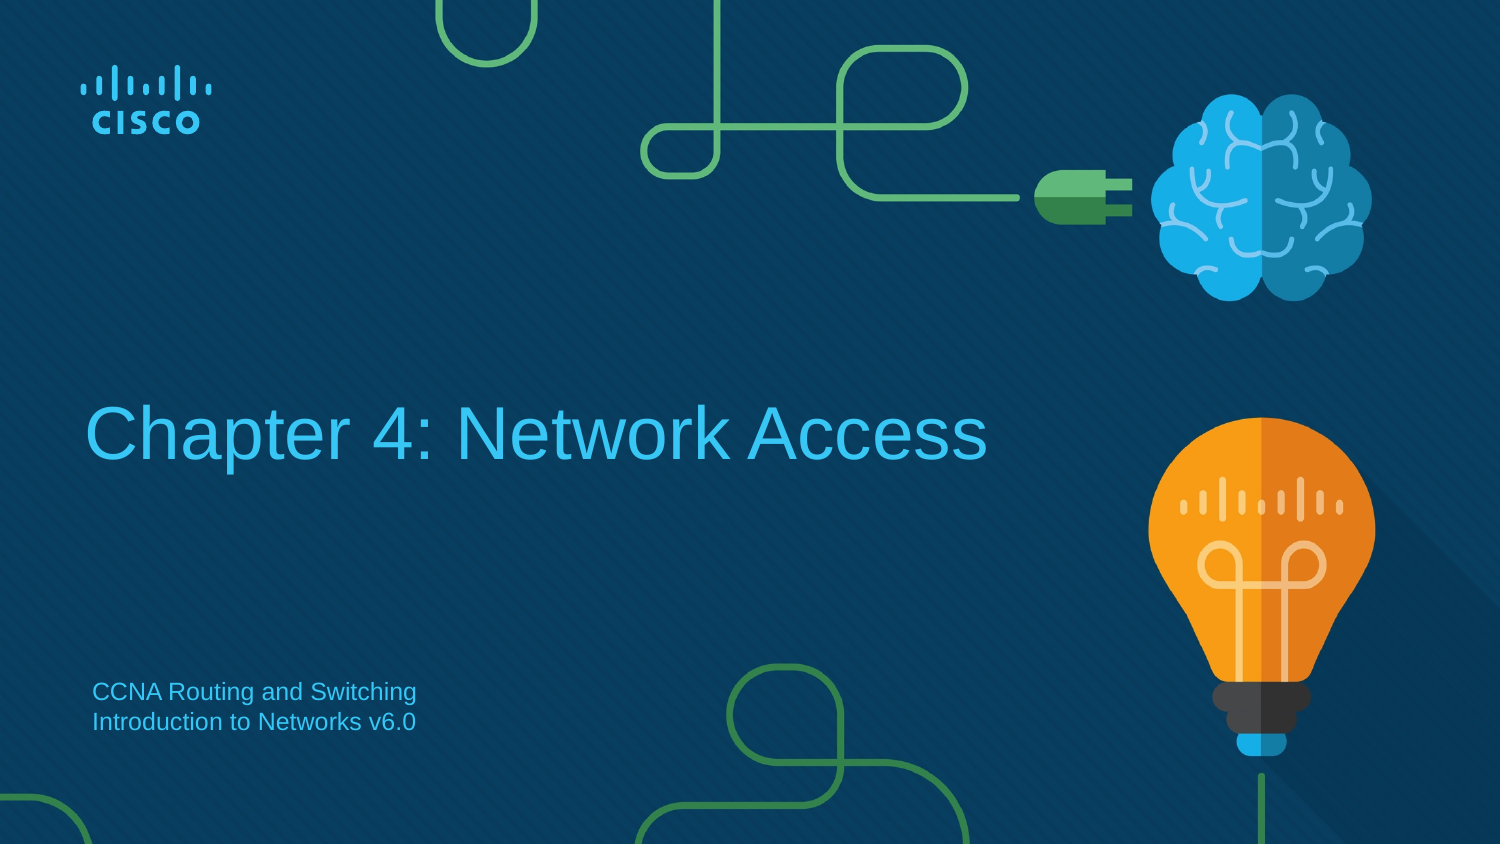

# Chapter 4: Network Access
CCNA Routing and Switching
Introduction to Networks v6.0